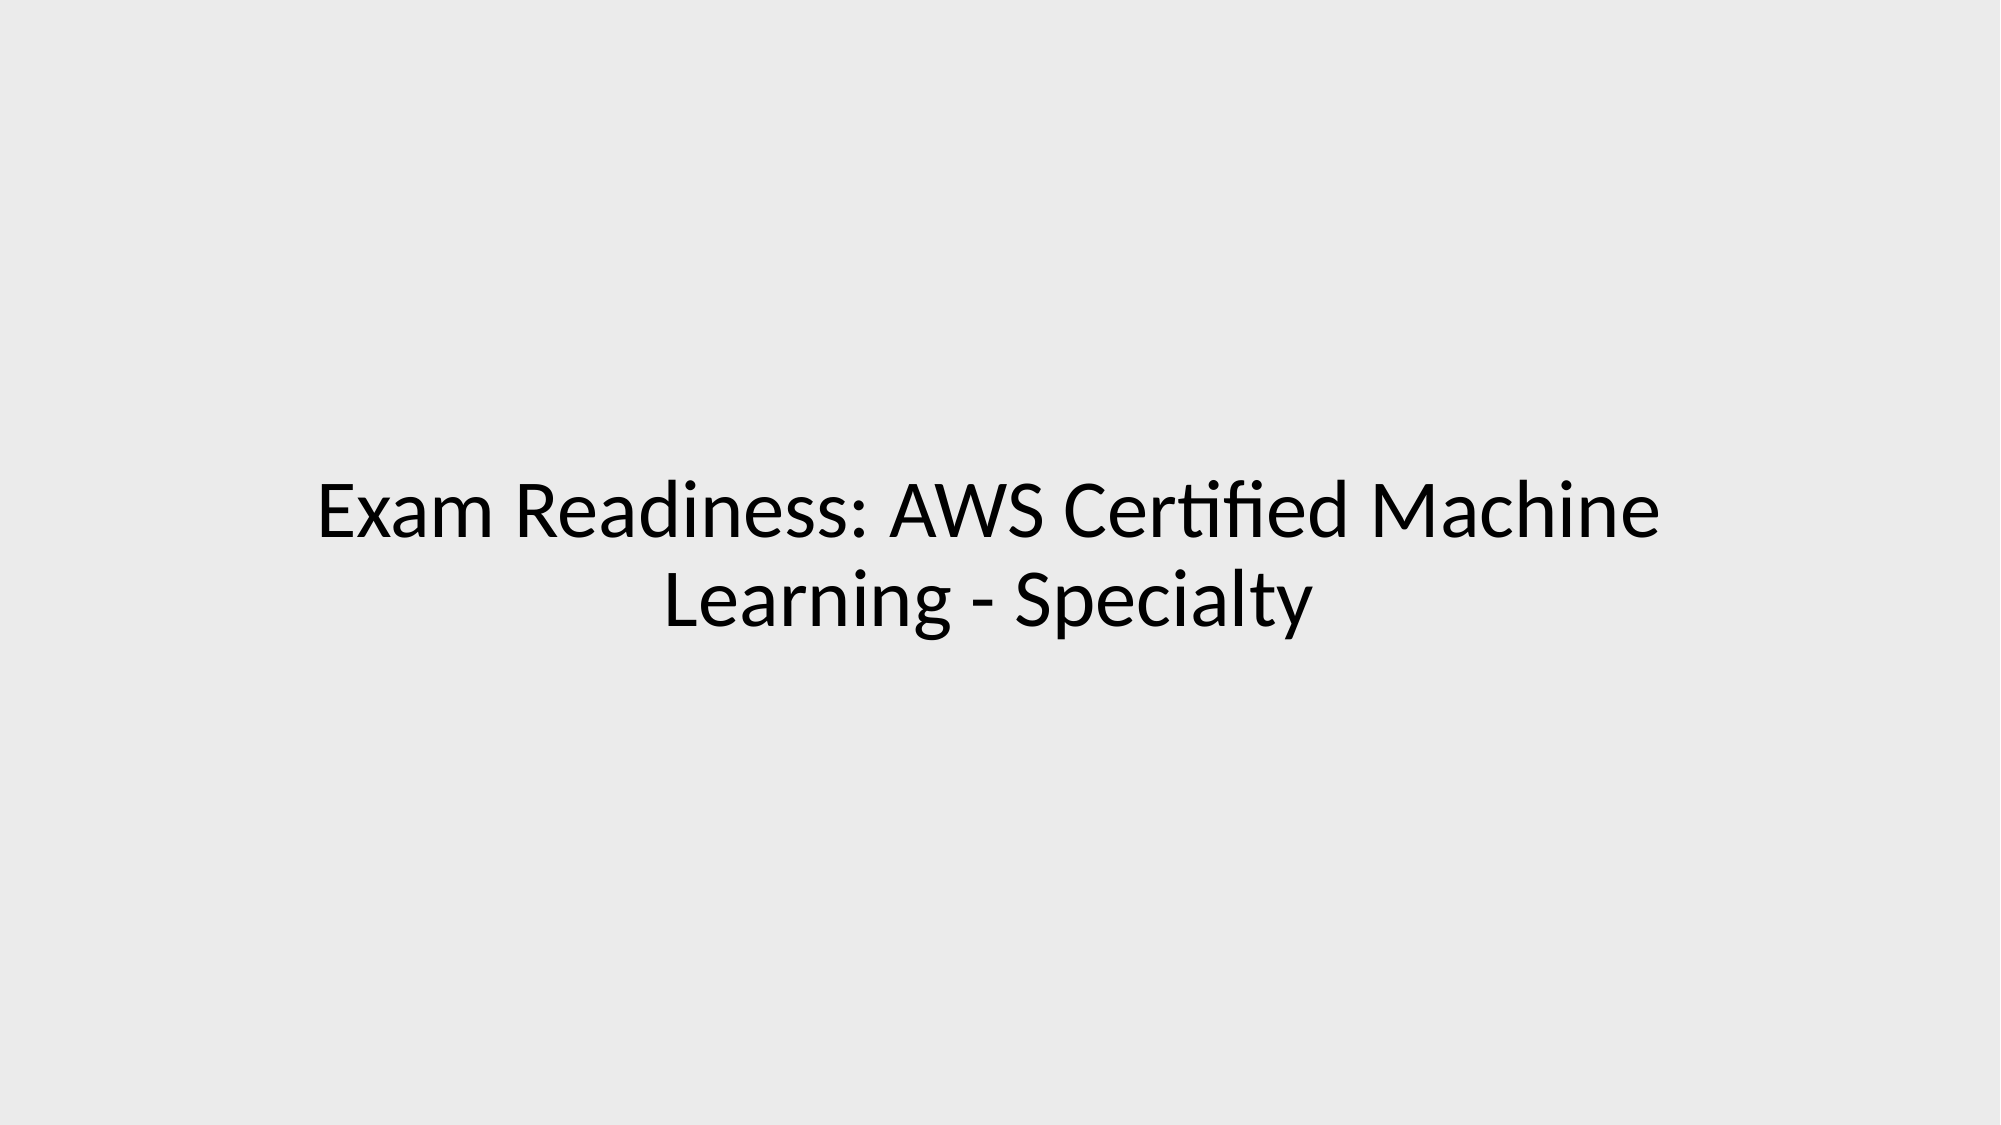

# Exam Readiness: AWS Certified Machine Learning - Specialty